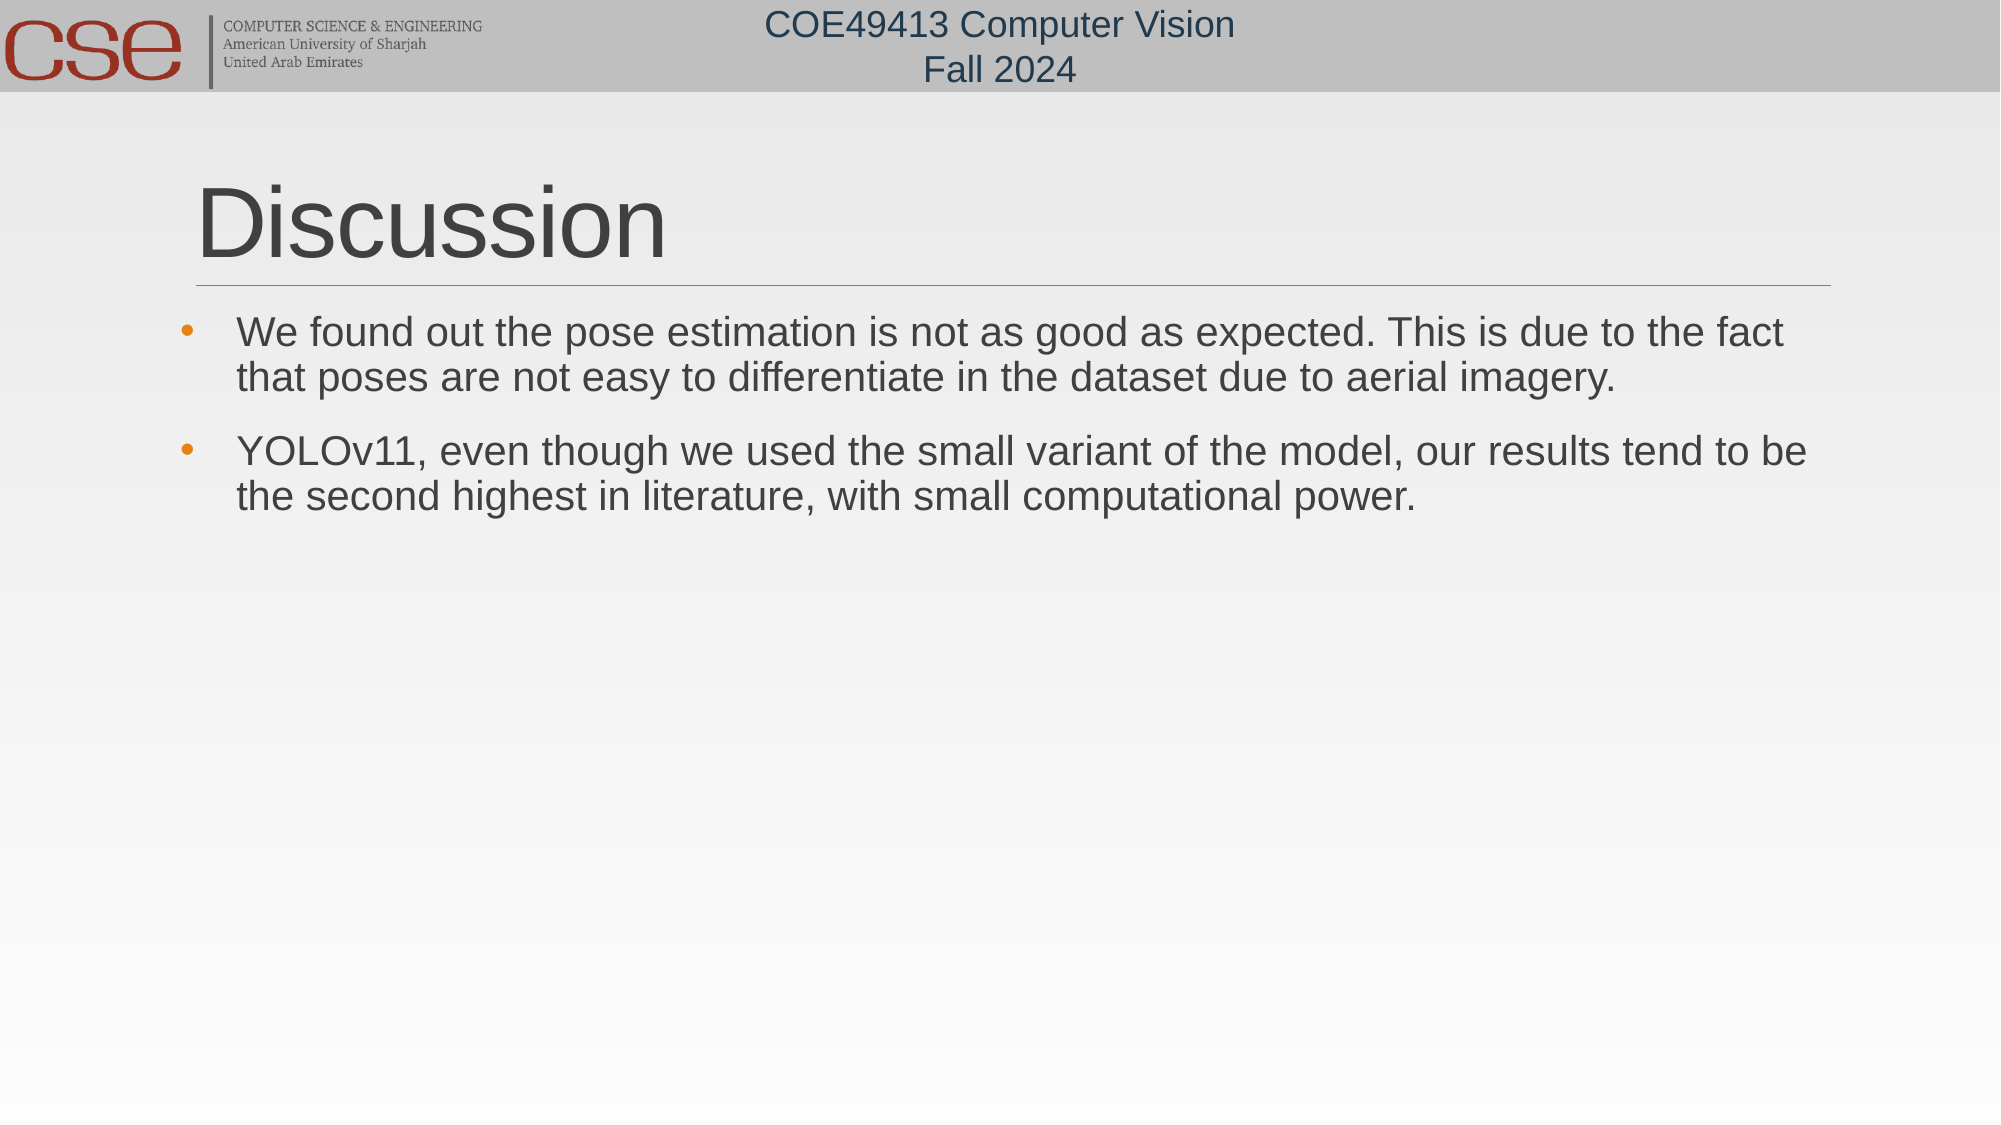

# Discussion
We found out the pose estimation is not as good as expected. This is due to the fact that poses are not easy to differentiate in the dataset due to aerial imagery.
YOLOv11, even though we used the small variant of the model, our results tend to be the second highest in literature, with small computational power.